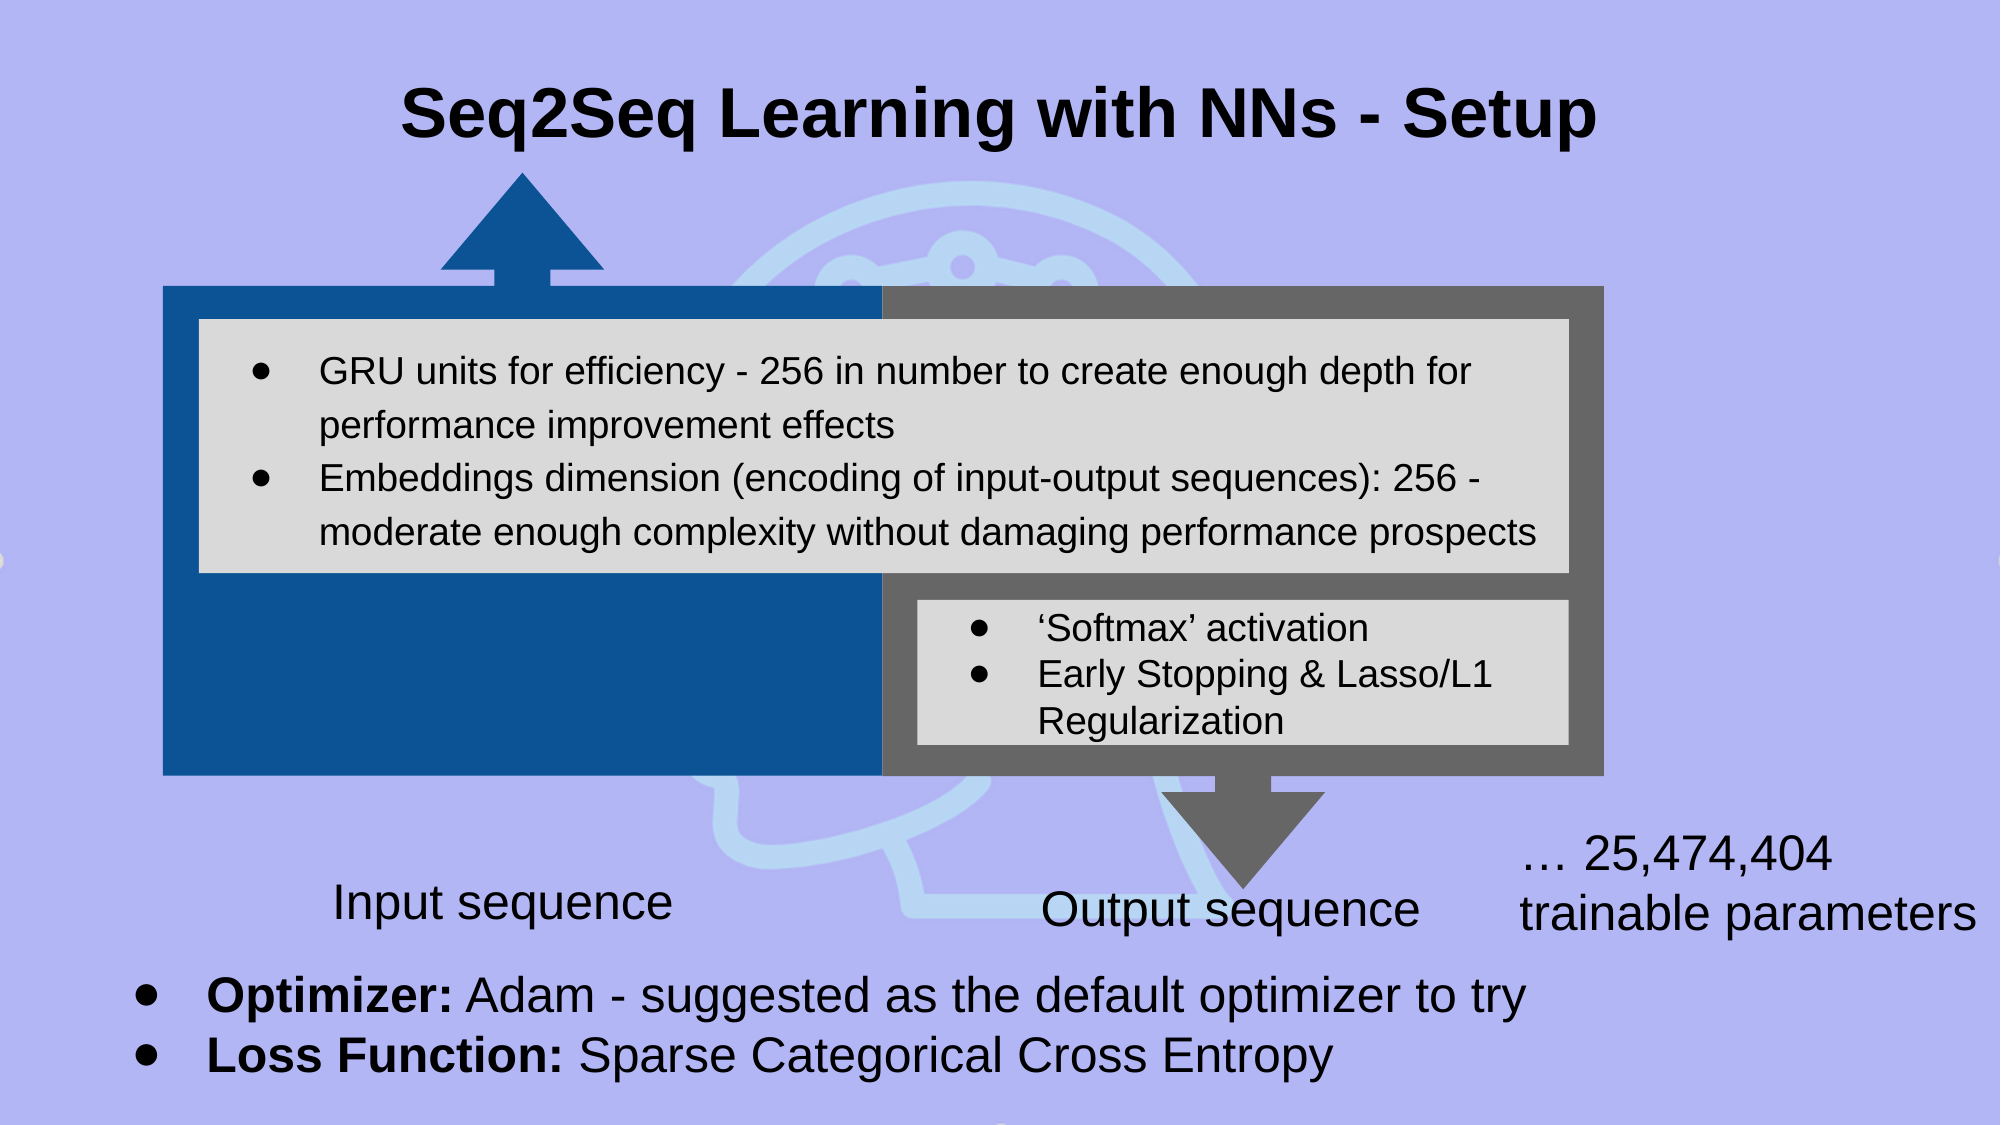

# Seq2Seq Learning with NNs - Setup

GRU units for efficiency - 256 in number to create enough depth for performance improvement effects
Embeddings dimension (encoding of input-output sequences): 256 - moderate enough complexity without damaging performance prospects

‘Softmax’ activation
Early Stopping & Lasso/L1 Regularization
… 25,474,404 trainable parameters
Input sequence
Output sequence
Optimizer: Adam - suggested as the default optimizer to try
Loss Function: Sparse Categorical Cross Entropy